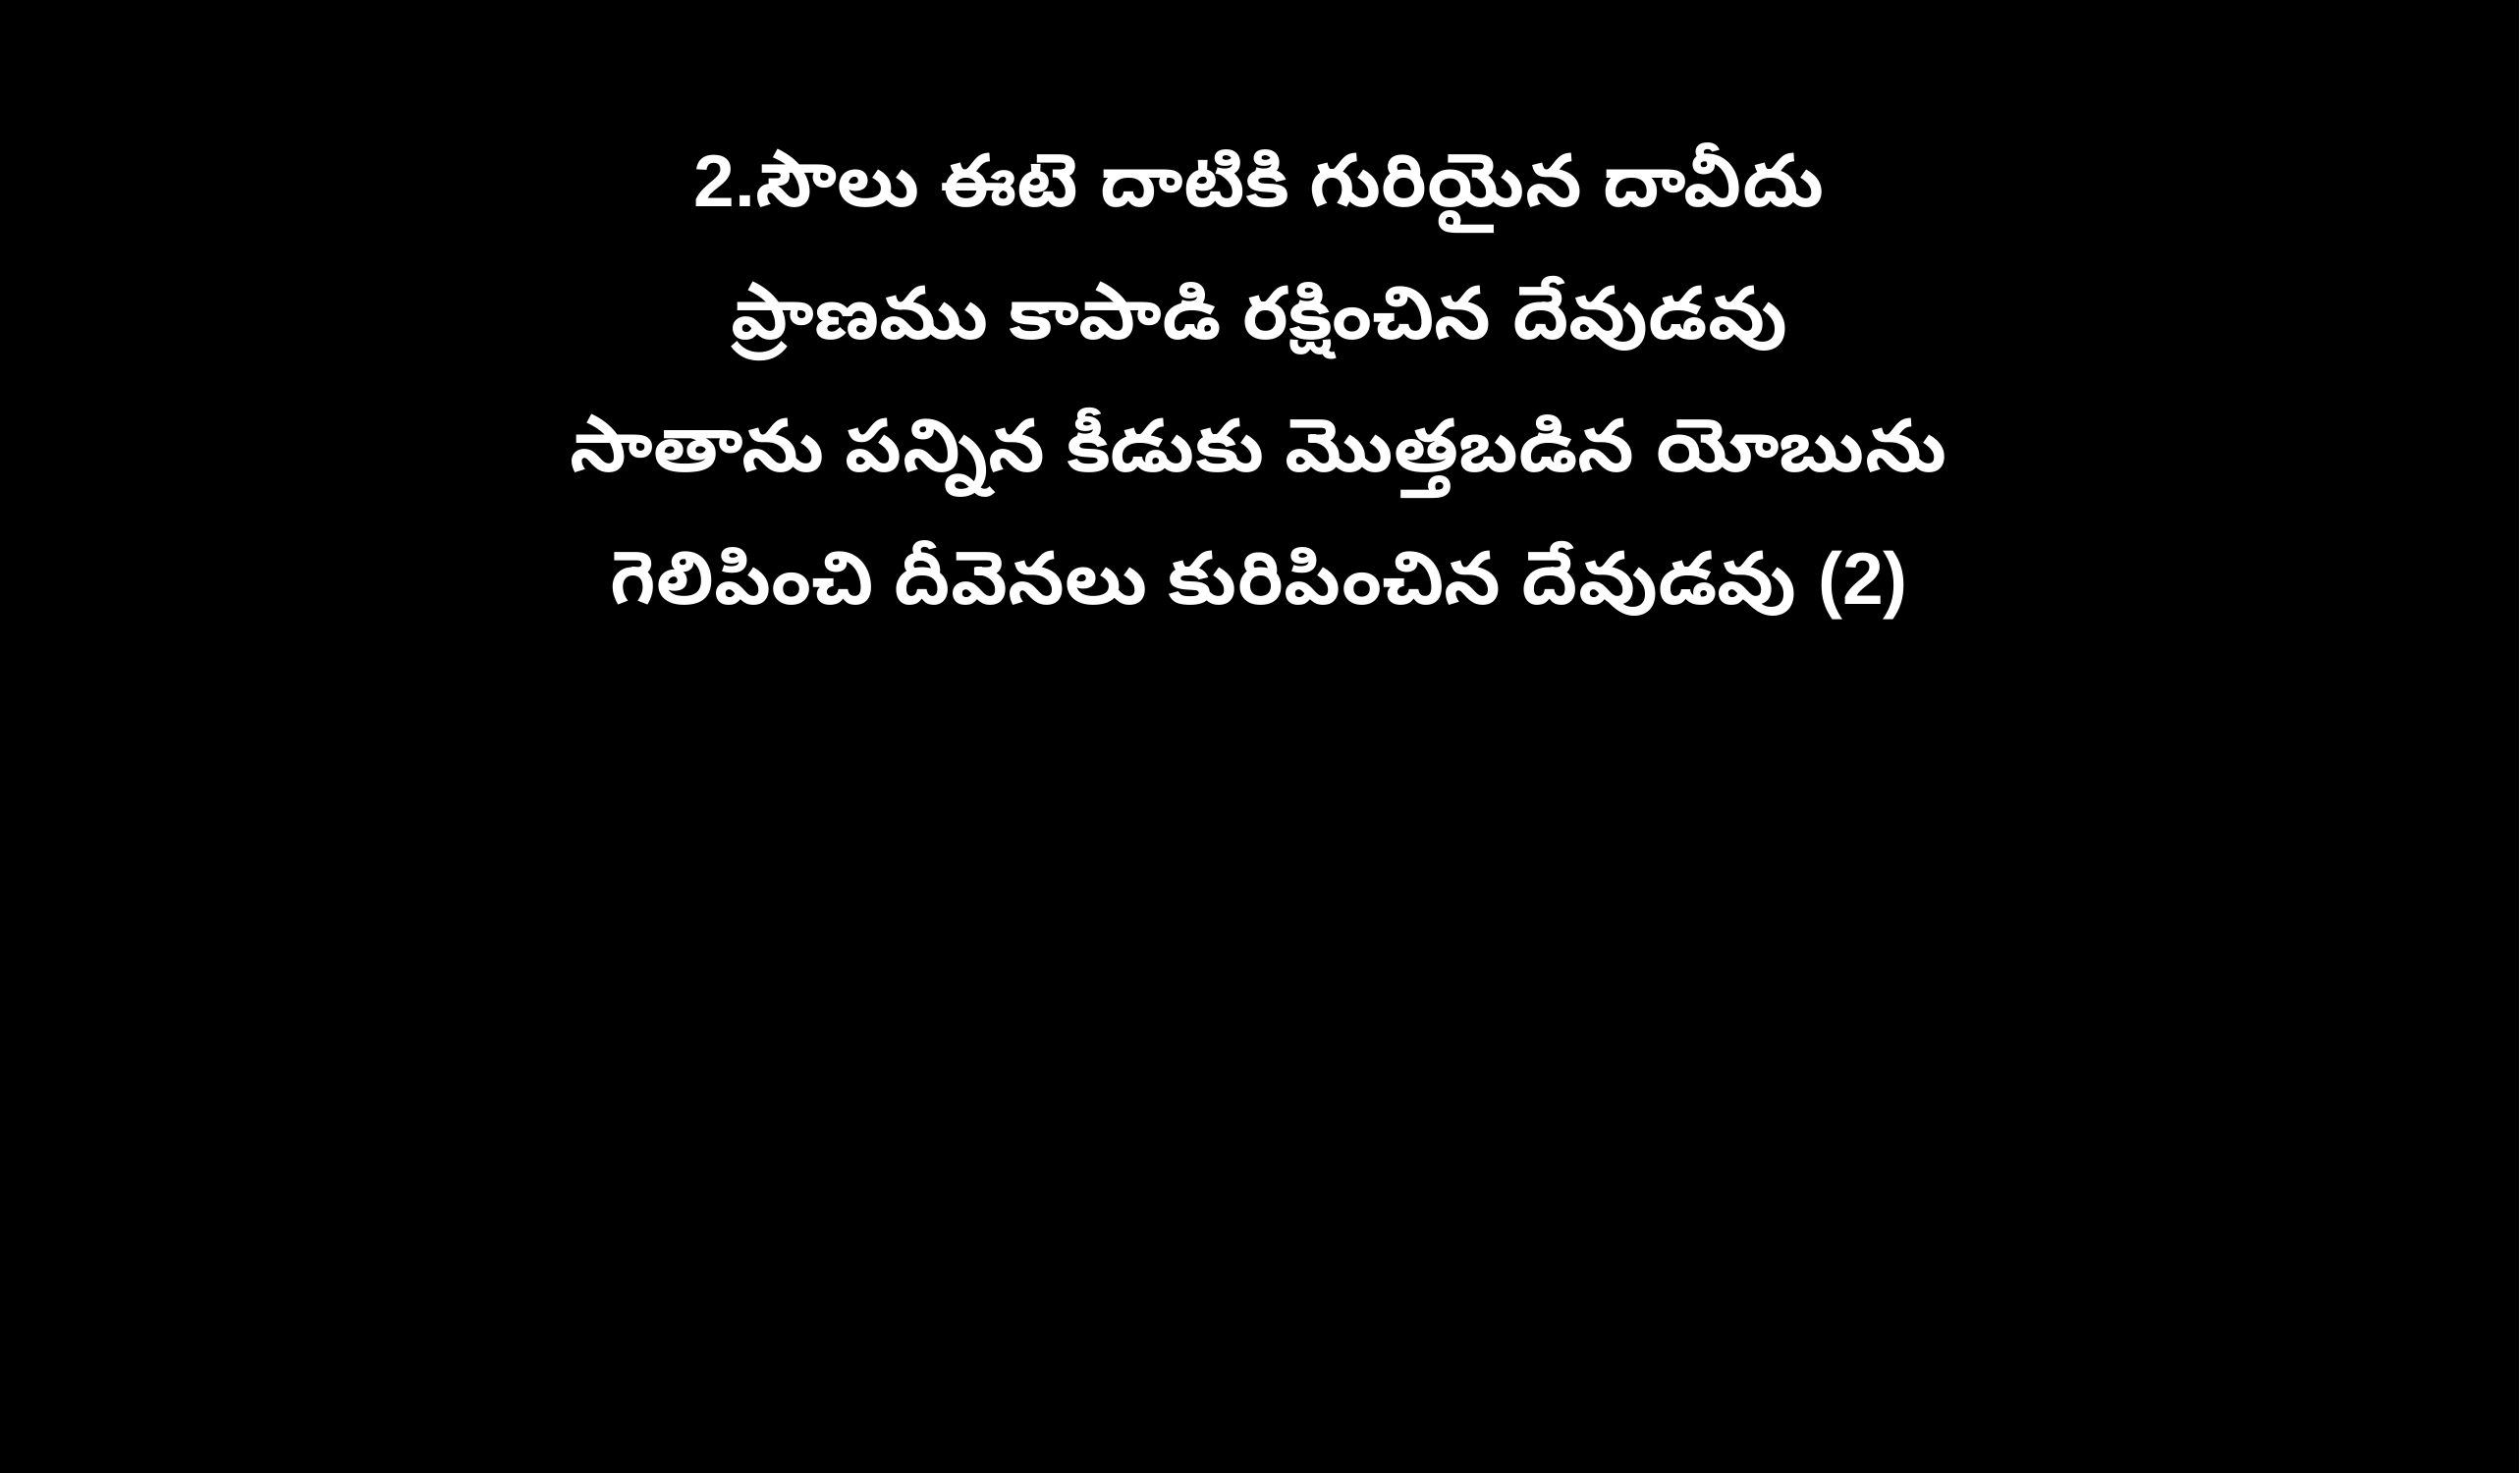

2.సౌలు ఈటె దాటికి గురియైన దావీదు
ప్రాణము కాపాడి రక్షించిన దేవుడవు
సాతాను పన్నిన కీడుకు మొత్తబడిన యోబును
గెలిపించి దీవెనలు కురిపించిన దేవుడవు (2)